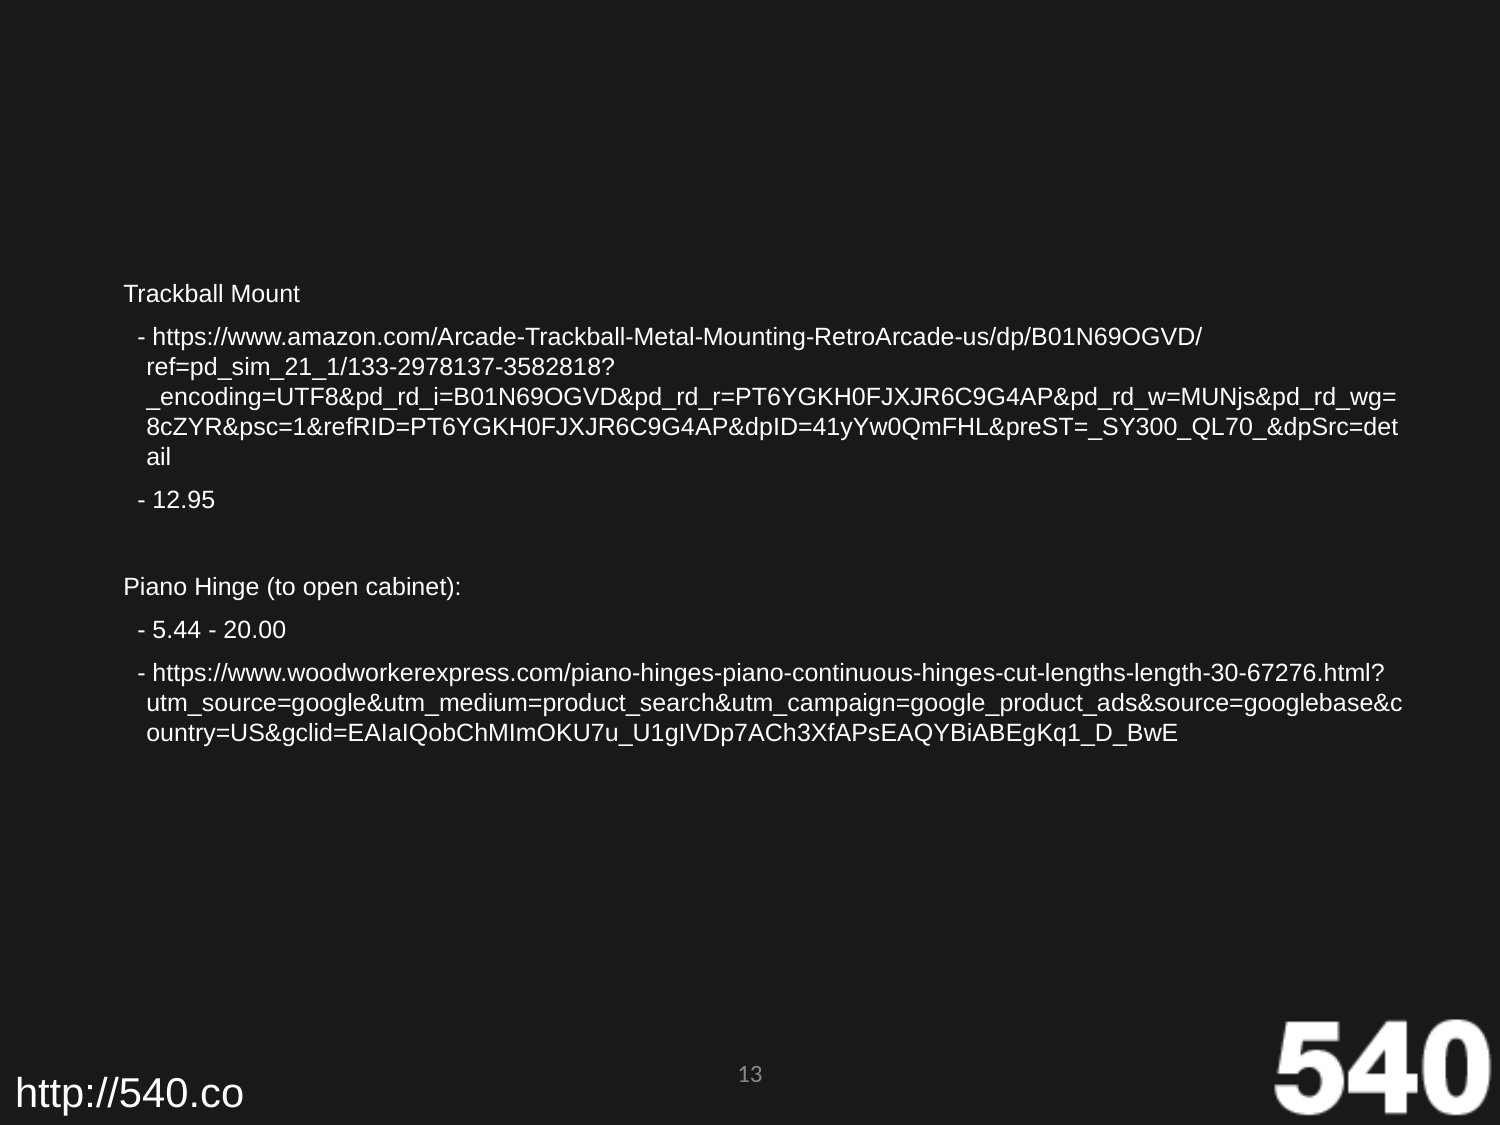

#
Trackball Mount
  - https://www.amazon.com/Arcade-Trackball-Metal-Mounting-RetroArcade-us/dp/B01N69OGVD/ref=pd_sim_21_1/133-2978137-3582818?_encoding=UTF8&pd_rd_i=B01N69OGVD&pd_rd_r=PT6YGKH0FJXJR6C9G4AP&pd_rd_w=MUNjs&pd_rd_wg=8cZYR&psc=1&refRID=PT6YGKH0FJXJR6C9G4AP&dpID=41yYw0QmFHL&preST=_SY300_QL70_&dpSrc=detail
  - 12.95

Piano Hinge (to open cabinet):
  - 5.44 - 20.00
  - https://www.woodworkerexpress.com/piano-hinges-piano-continuous-hinges-cut-lengths-length-30-67276.html?utm_source=google&utm_medium=product_search&utm_campaign=google_product_ads&source=googlebase&country=US&gclid=EAIaIQobChMImOKU7u_U1gIVDp7ACh3XfAPsEAQYBiABEgKq1_D_BwE
13